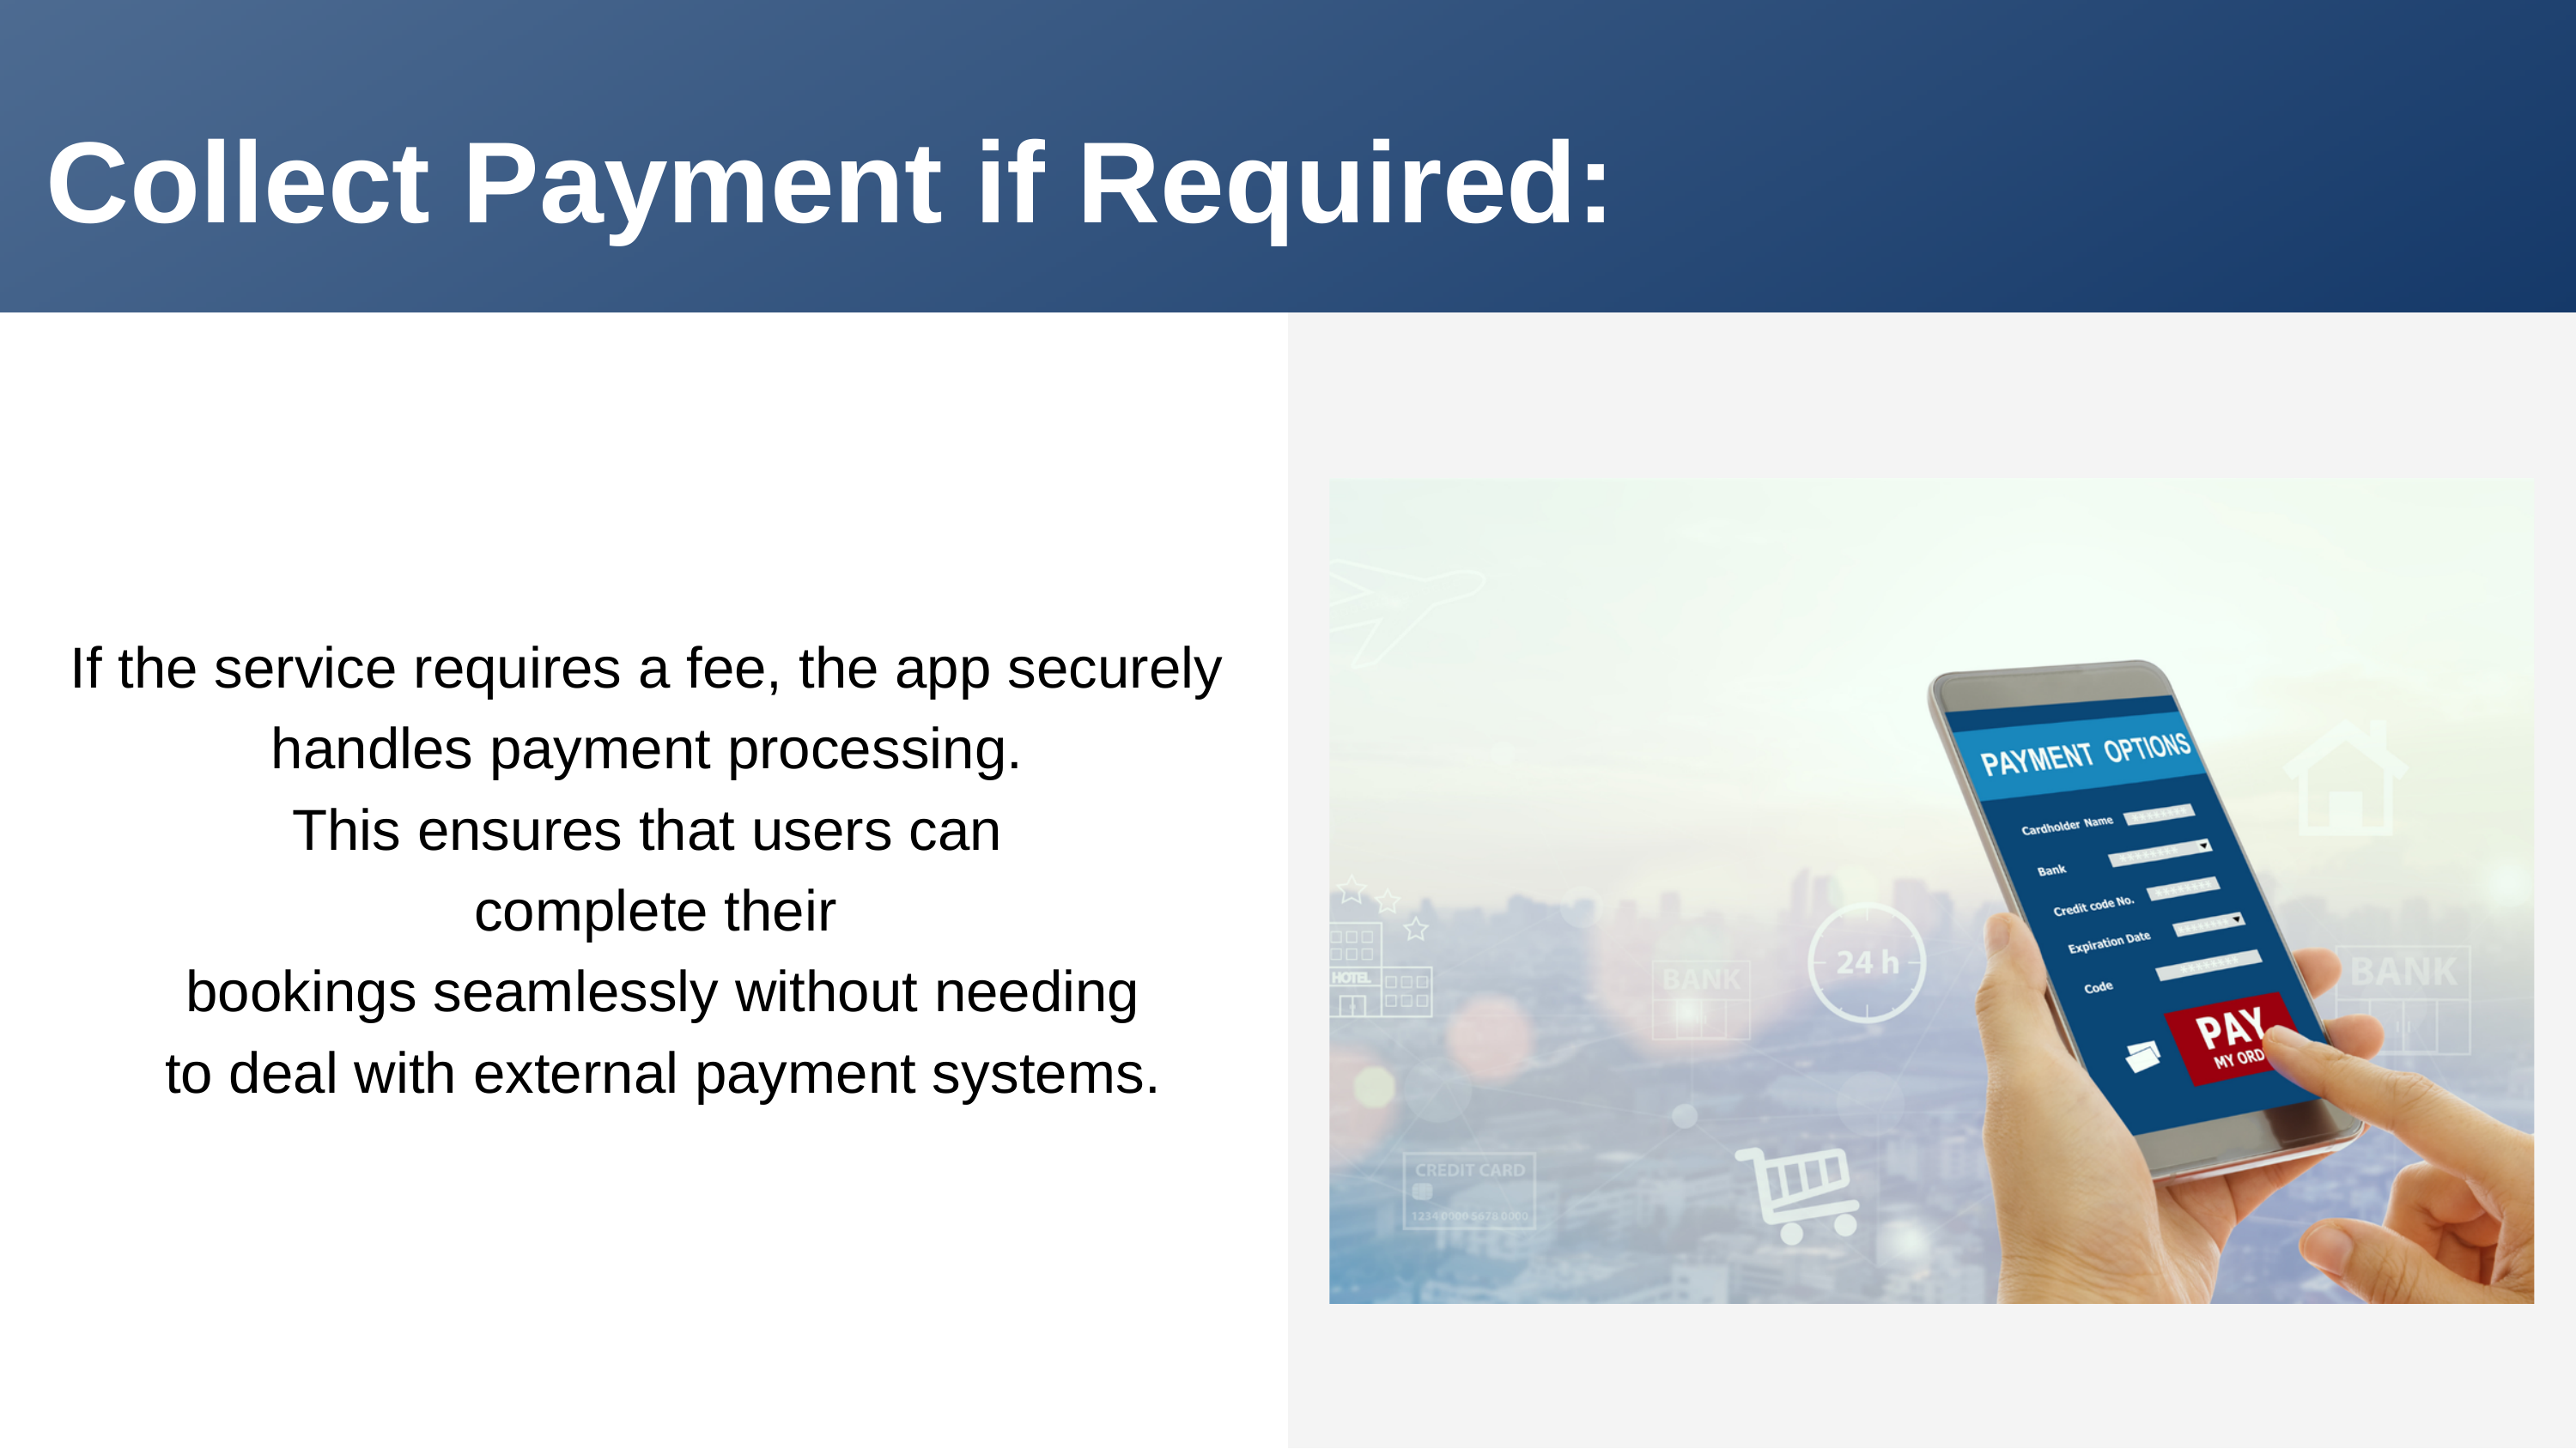

Collect Payment if Required:

If the service requires a fee, the app securely
handles payment processing.
This ensures that users can
complete their
 bookings seamlessly without needing
 to deal with external payment systems.